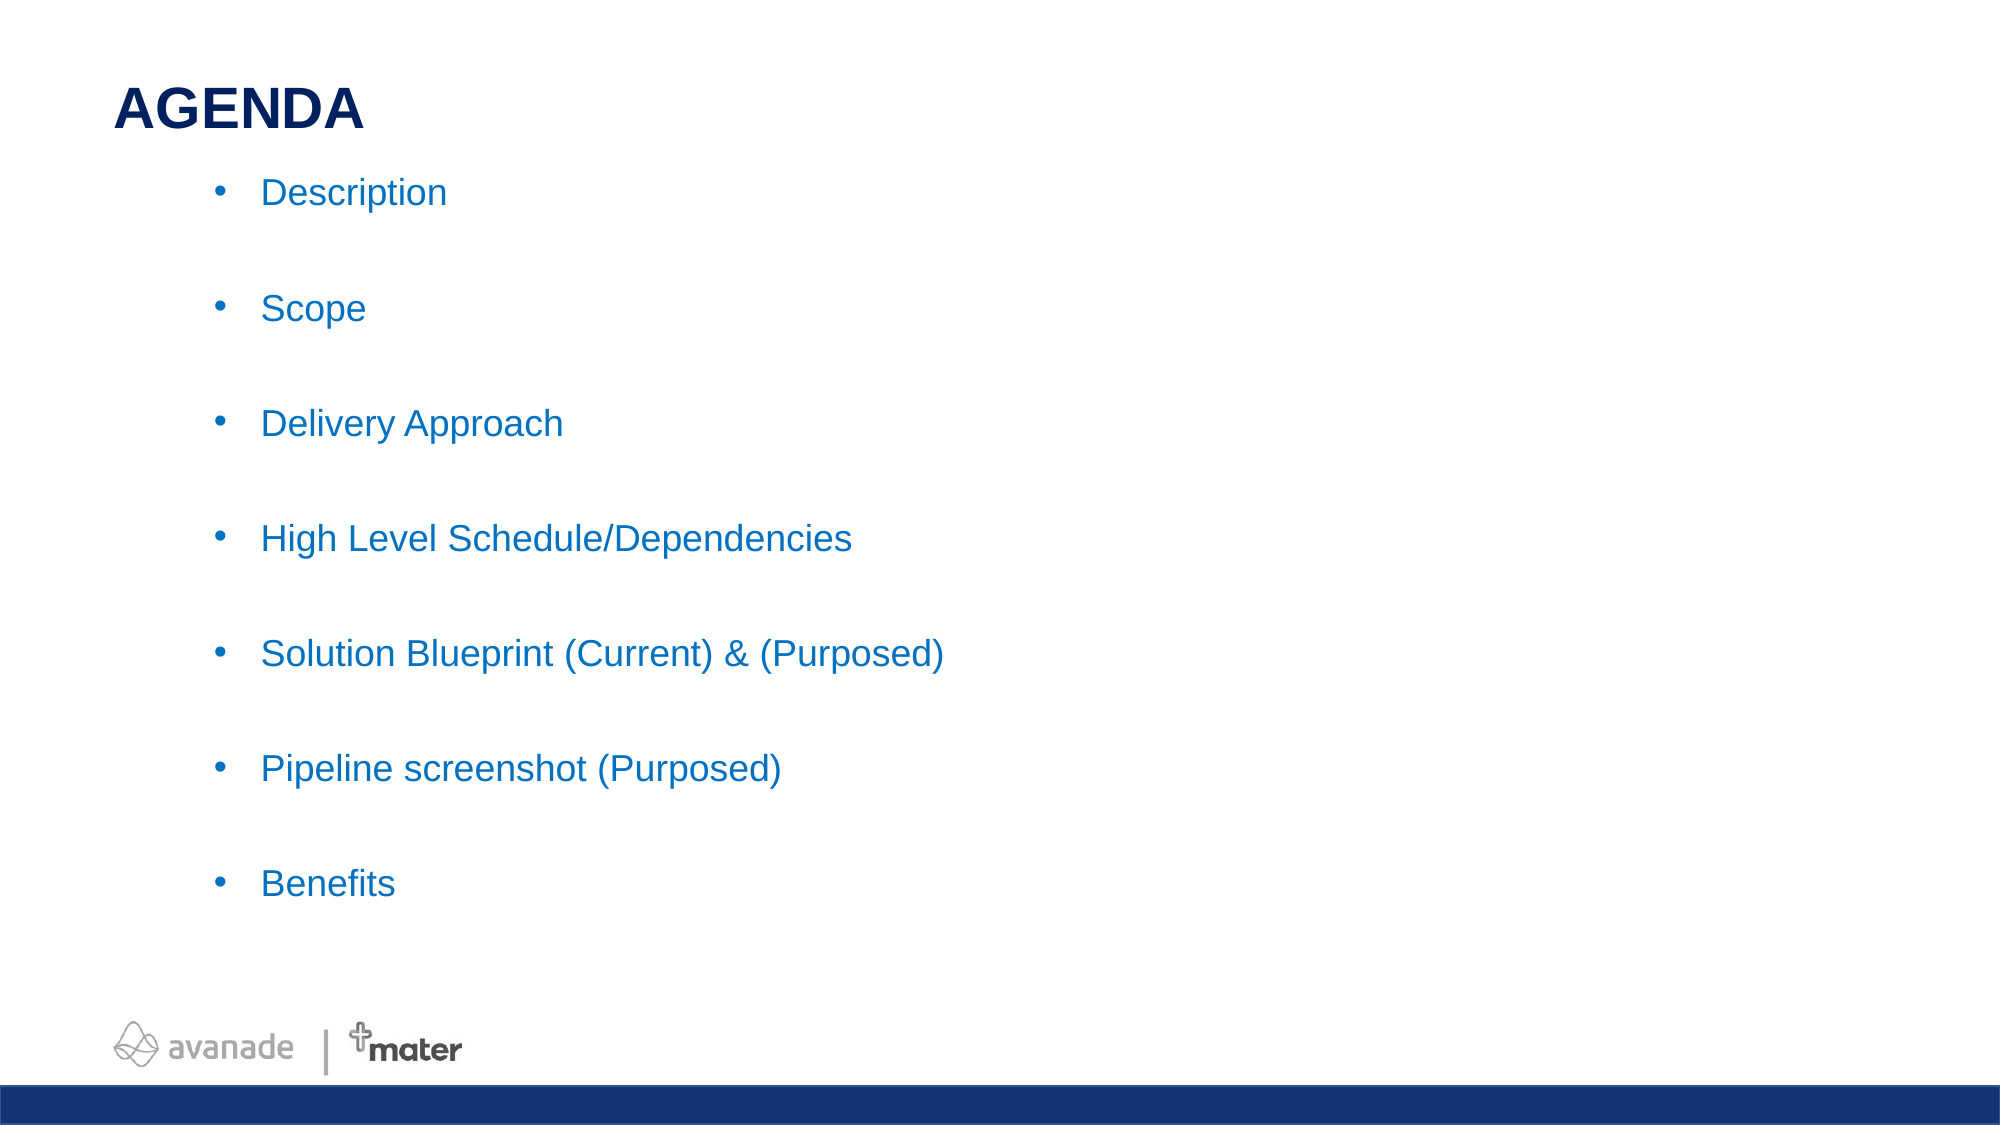

AGENDA
Description

Scope

Delivery Approach

High Level Schedule/Dependencies

Solution Blueprint (Current) & (Purposed)

Pipeline screenshot (Purposed)

Benefits